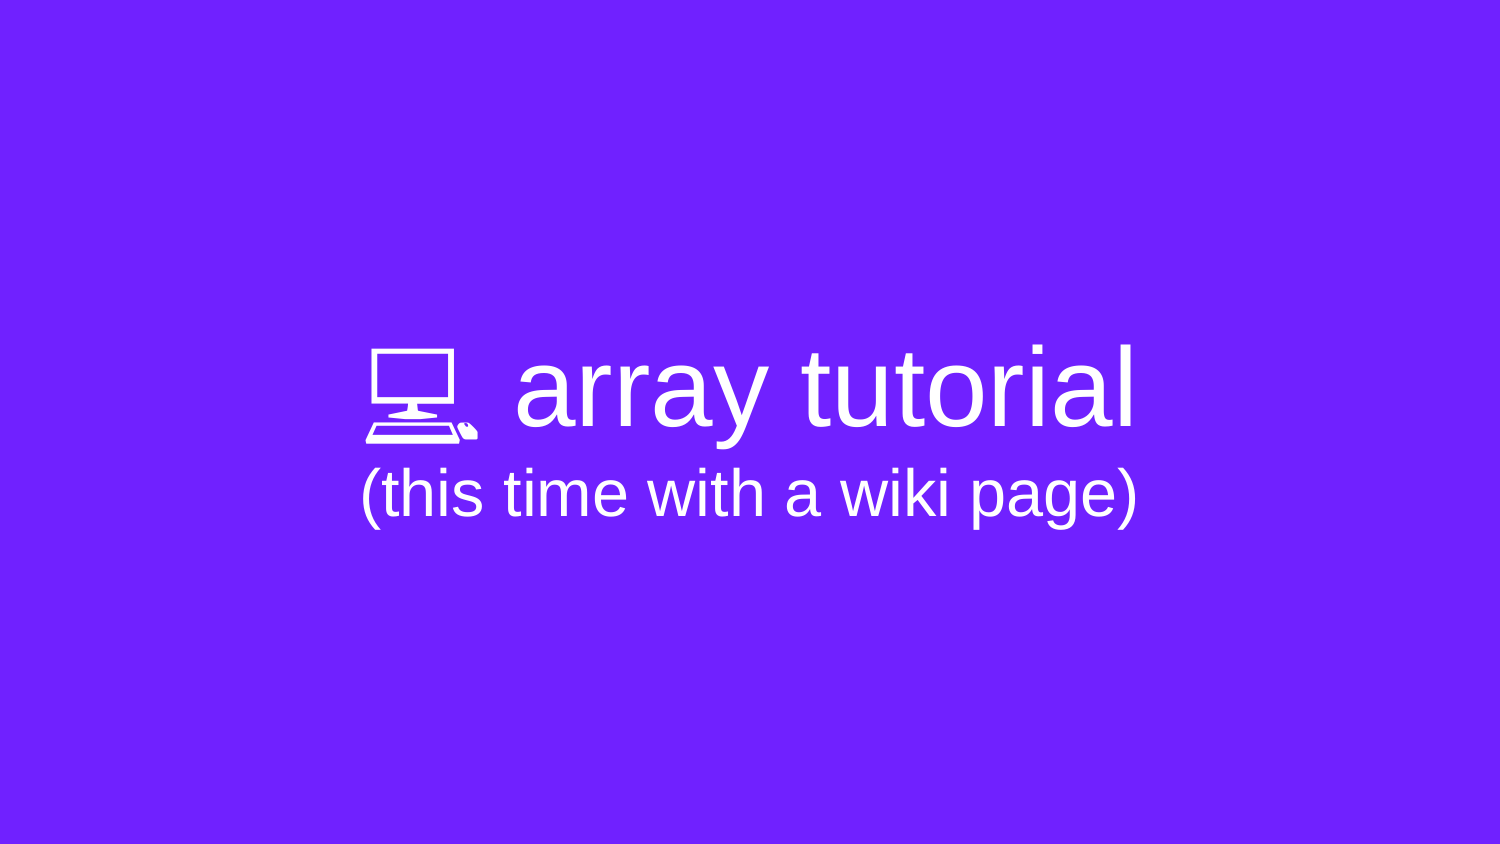

# 💻 array tutorial (this time with a wiki page)